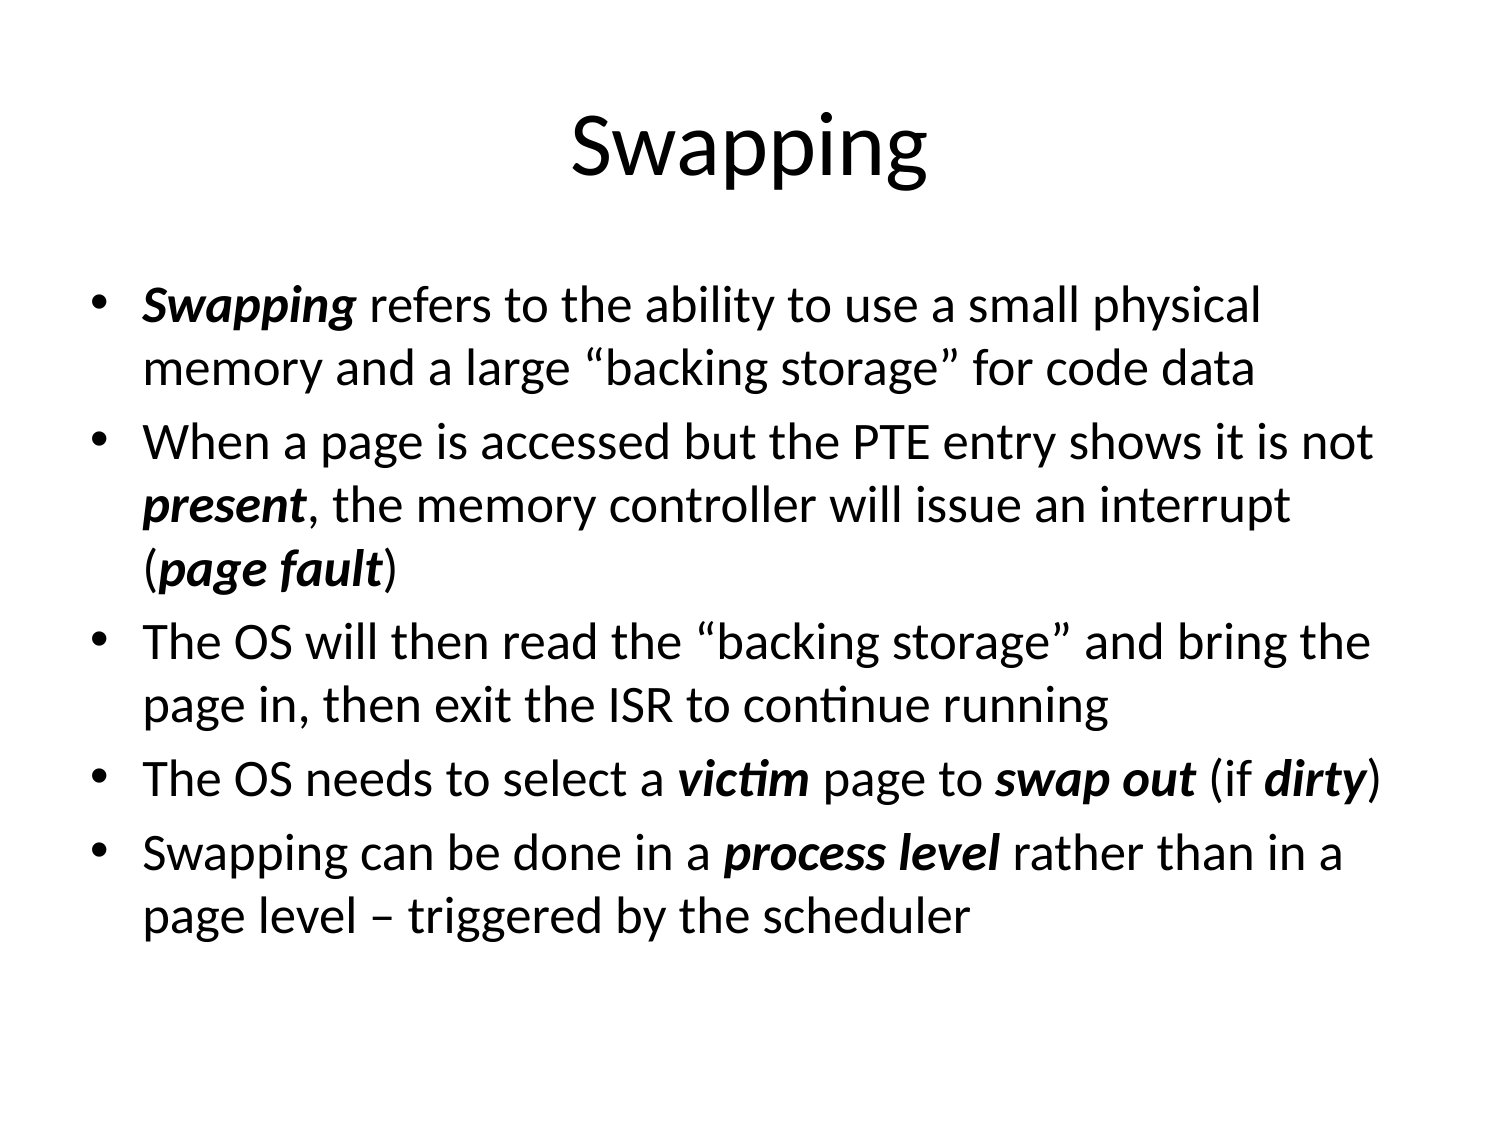

# Swapping
Swapping refers to the ability to use a small physical memory and a large “backing storage” for code data
When a page is accessed but the PTE entry shows it is not present, the memory controller will issue an interrupt (page fault)
The OS will then read the “backing storage” and bring the page in, then exit the ISR to continue running
The OS needs to select a victim page to swap out (if dirty)
Swapping can be done in a process level rather than in a page level – triggered by the scheduler